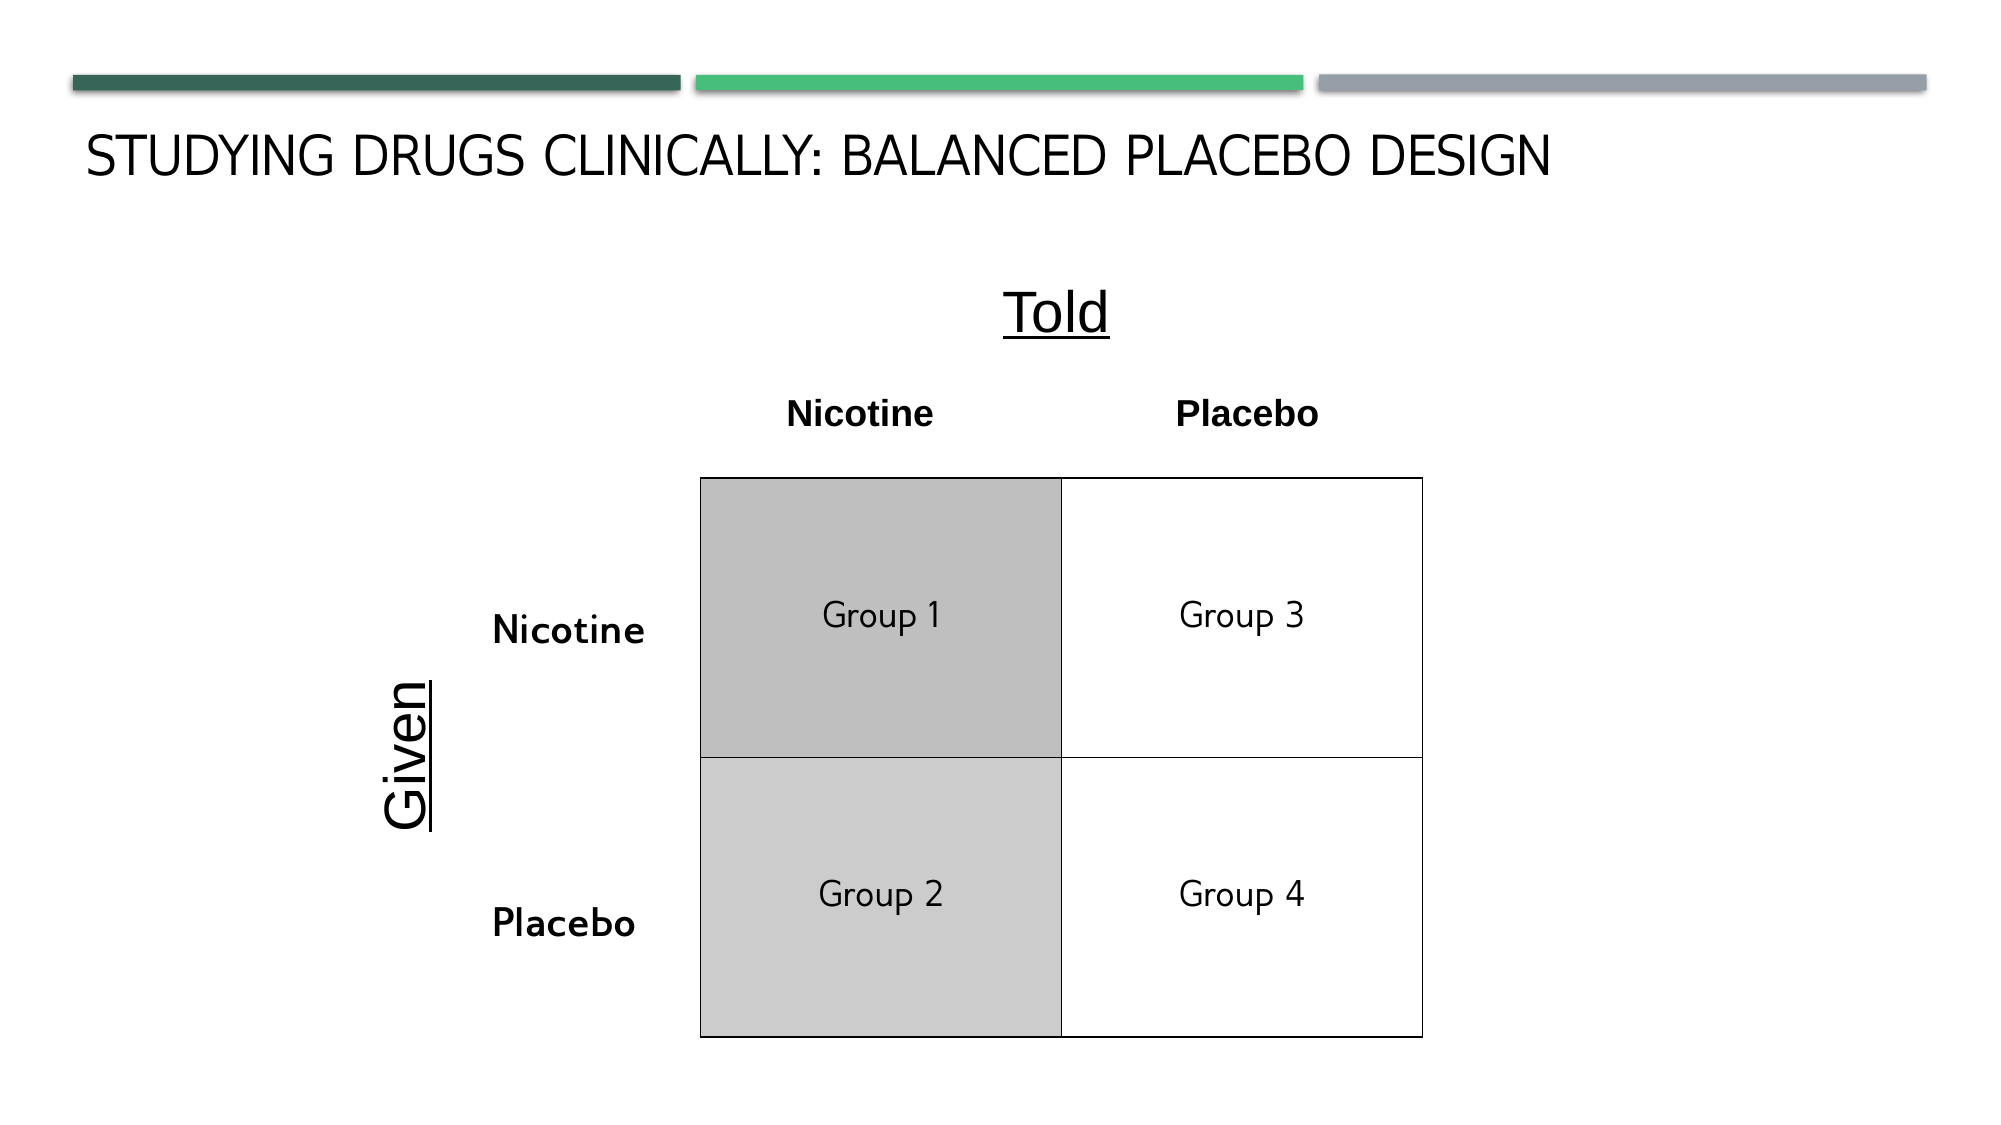

Studying Drugs Clinically: Balanced Placebo Design
Told

        Nicotine                       Placebo
| Group 1 | Group 3 |
| --- | --- |
| Group 2 | Group 4 |
Nicotine
Given
Placebo